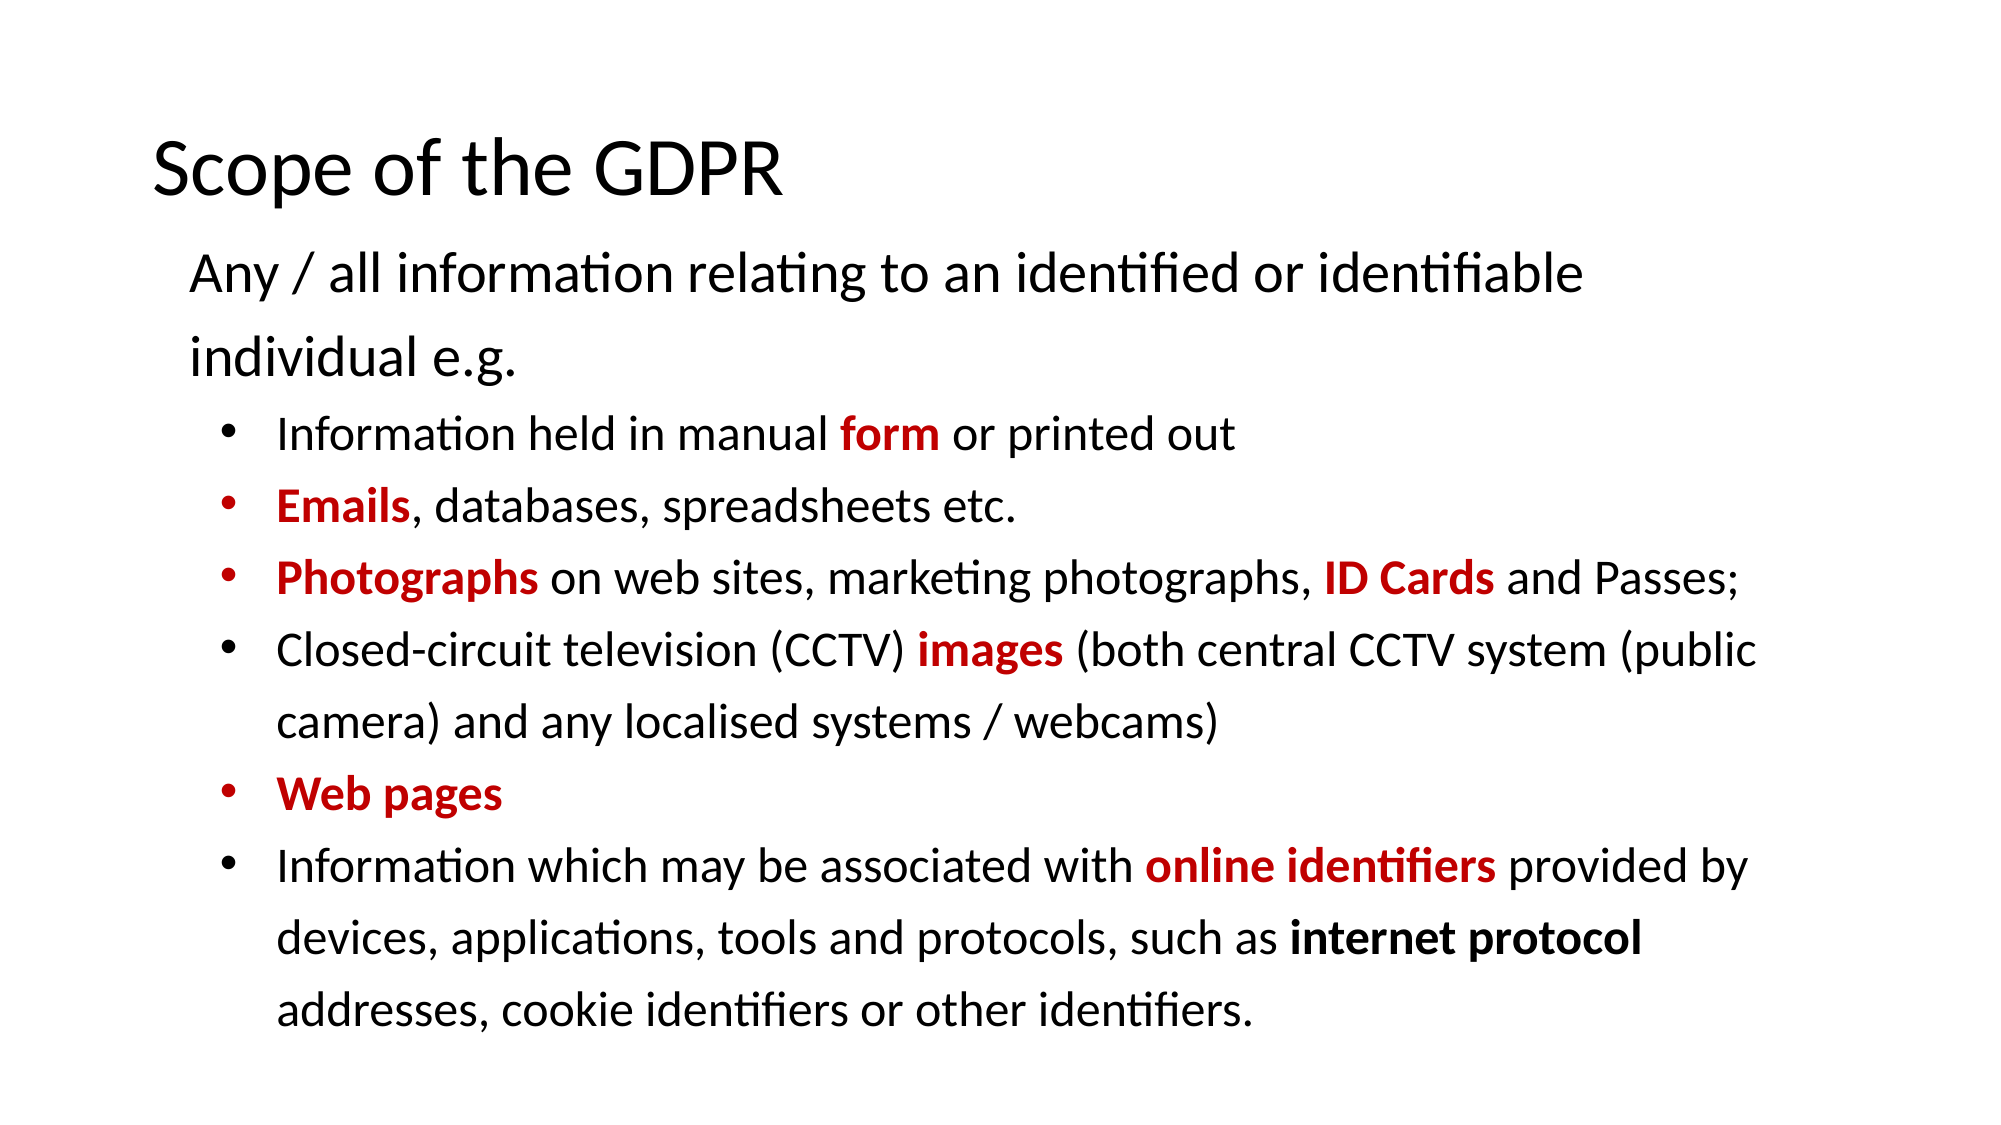

# Scope of the GDPR
Any / all information relating to an identified or identifiable individual e.g.
Information held in manual form or printed out
Emails, databases, spreadsheets etc.
Photographs on web sites, marketing photographs, ID Cards and Passes;
Closed-circuit television (CCTV) images (both central CCTV system (public camera) and any localised systems / webcams)
Web pages
Information which may be associated with online identifiers provided by devices, applications, tools and protocols, such as internet protocol addresses, cookie identifiers or other identifiers.